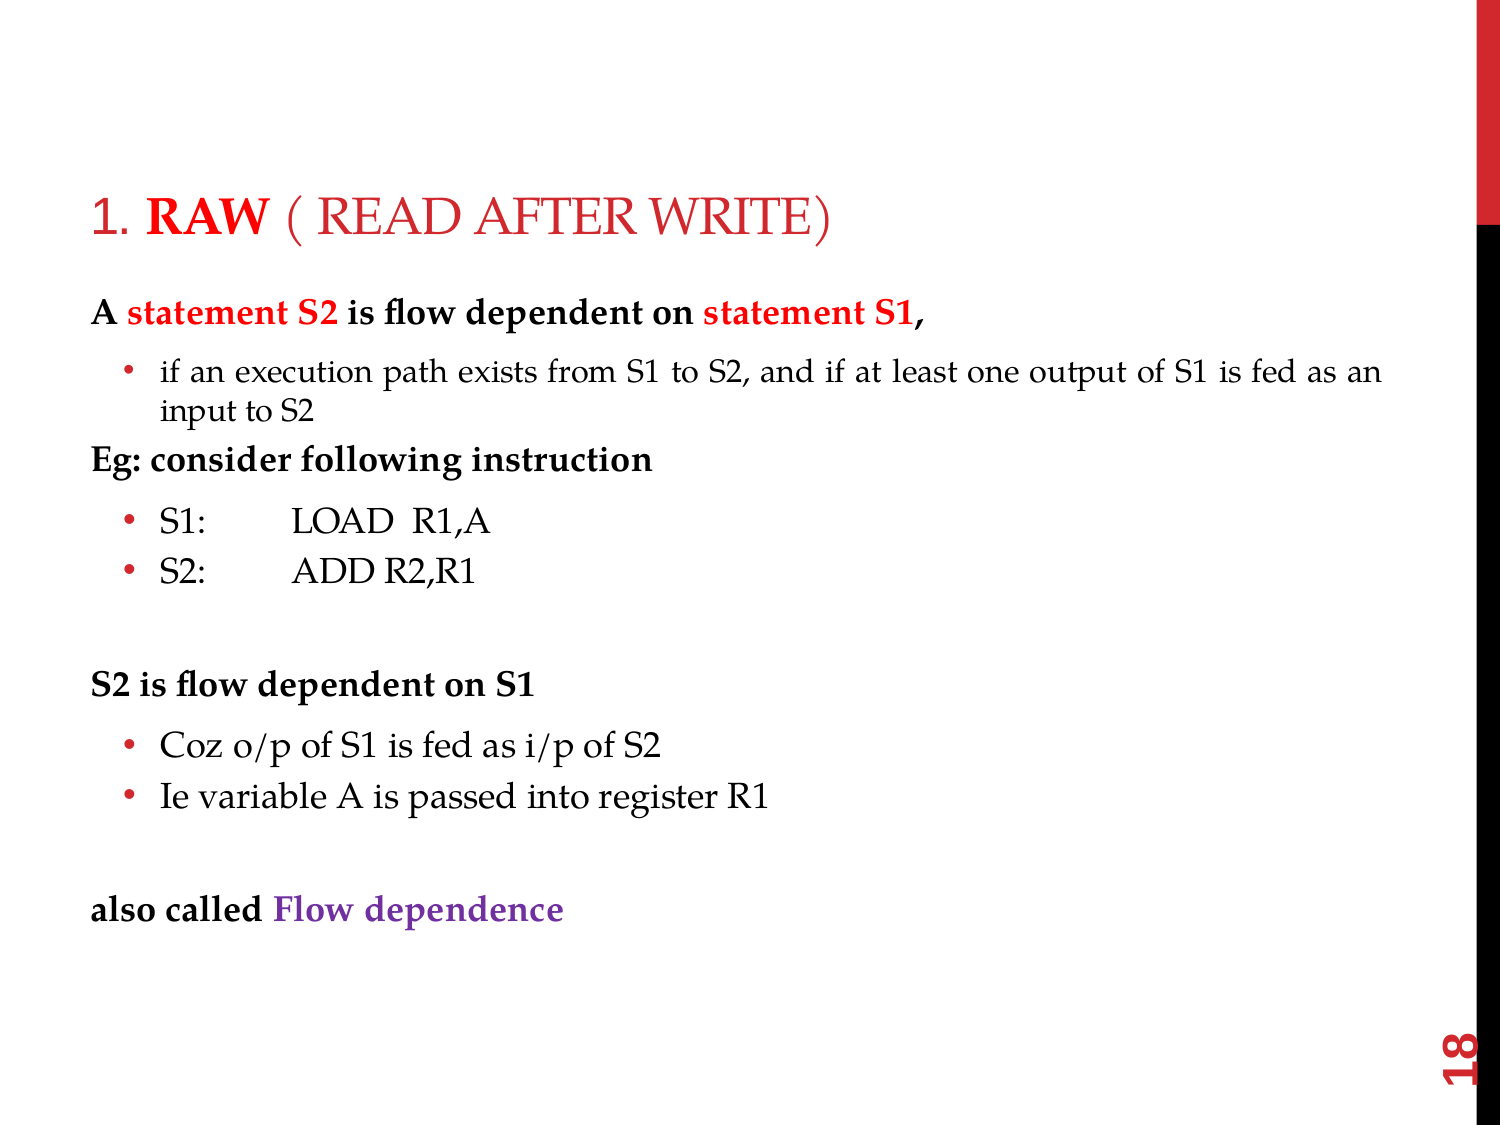

# 1. RAW ( Read After Write)
A statement S2 is flow dependent on statement S1,
if an execution path exists from S1 to S2, and if at least one output of S1 is fed as an input to S2
Eg: consider following instruction
S1:	LOAD  R1,A
S2:	ADD R2,R1

S2 is flow dependent on S1
Coz o/p of S1 is fed as i/p of S2
Ie variable A is passed into register R1

also called Flow dependence
18